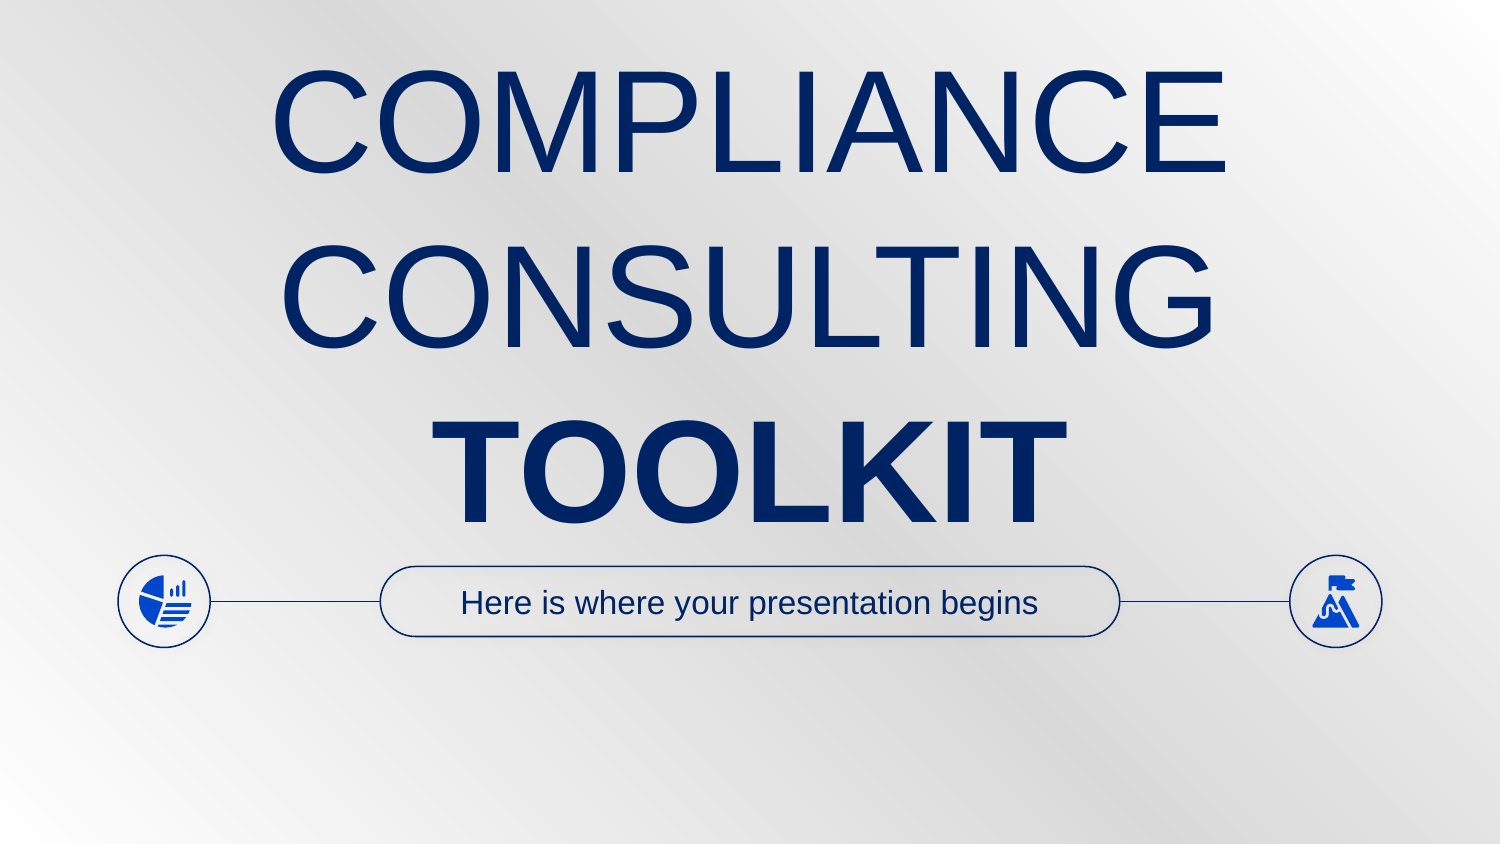

# COMPLIANCE CONSULTING TOOLKIT

Here is where your presentation begins